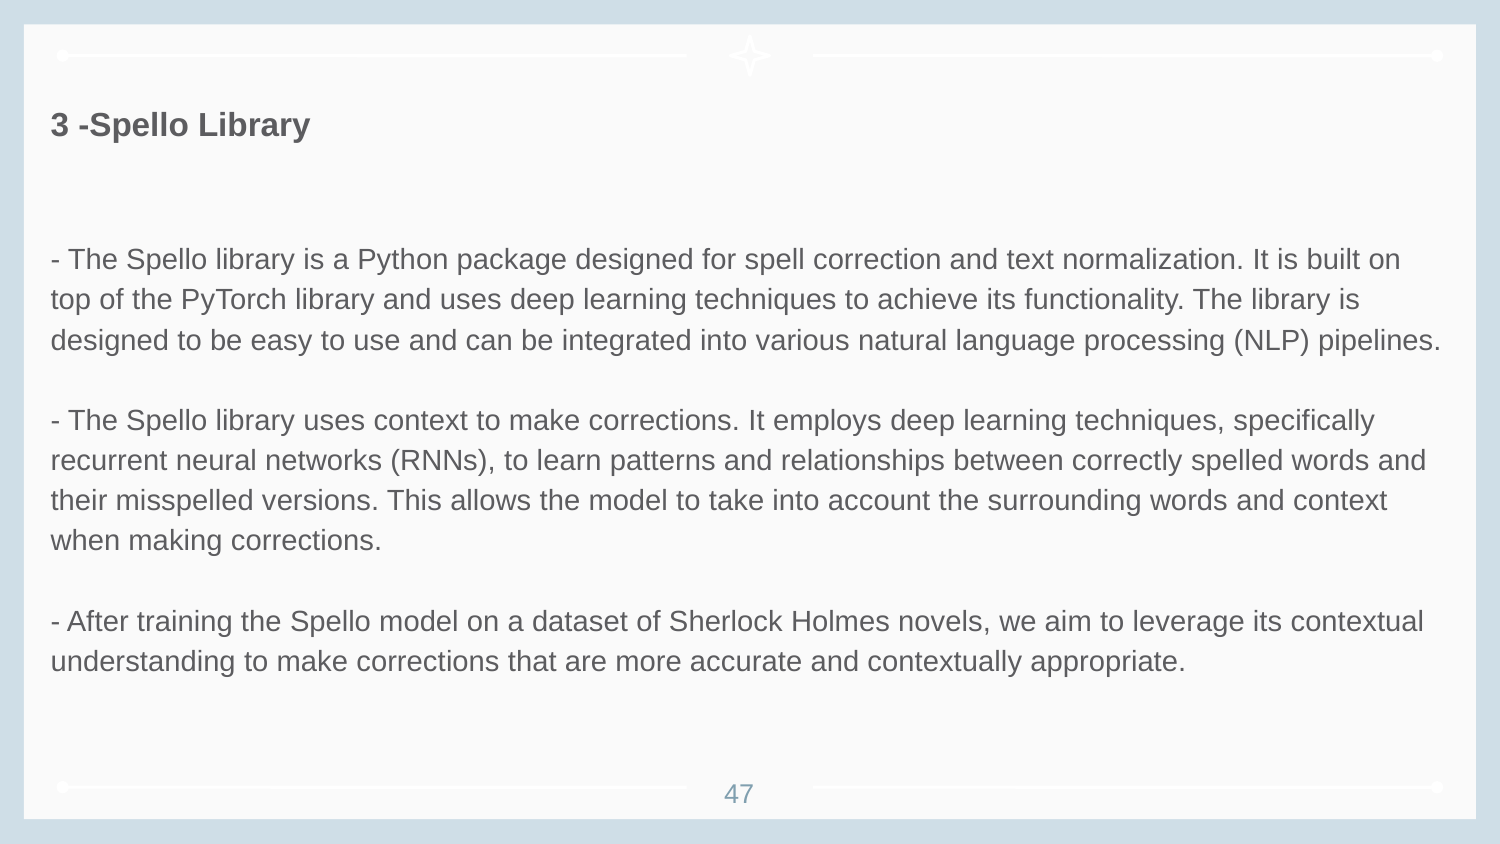

3 -Spello Library

- The Spello library is a Python package designed for spell correction and text normalization. It is built on top of the PyTorch library and uses deep learning techniques to achieve its functionality. The library is designed to be easy to use and can be integrated into various natural language processing (NLP) pipelines.

- The Spello library uses context to make corrections. It employs deep learning techniques, specifically recurrent neural networks (RNNs), to learn patterns and relationships between correctly spelled words and their misspelled versions. This allows the model to take into account the surrounding words and context when making corrections.

- After training the Spello model on a dataset of Sherlock Holmes novels, we aim to leverage its contextual understanding to make corrections that are more accurate and contextually appropriate.

47